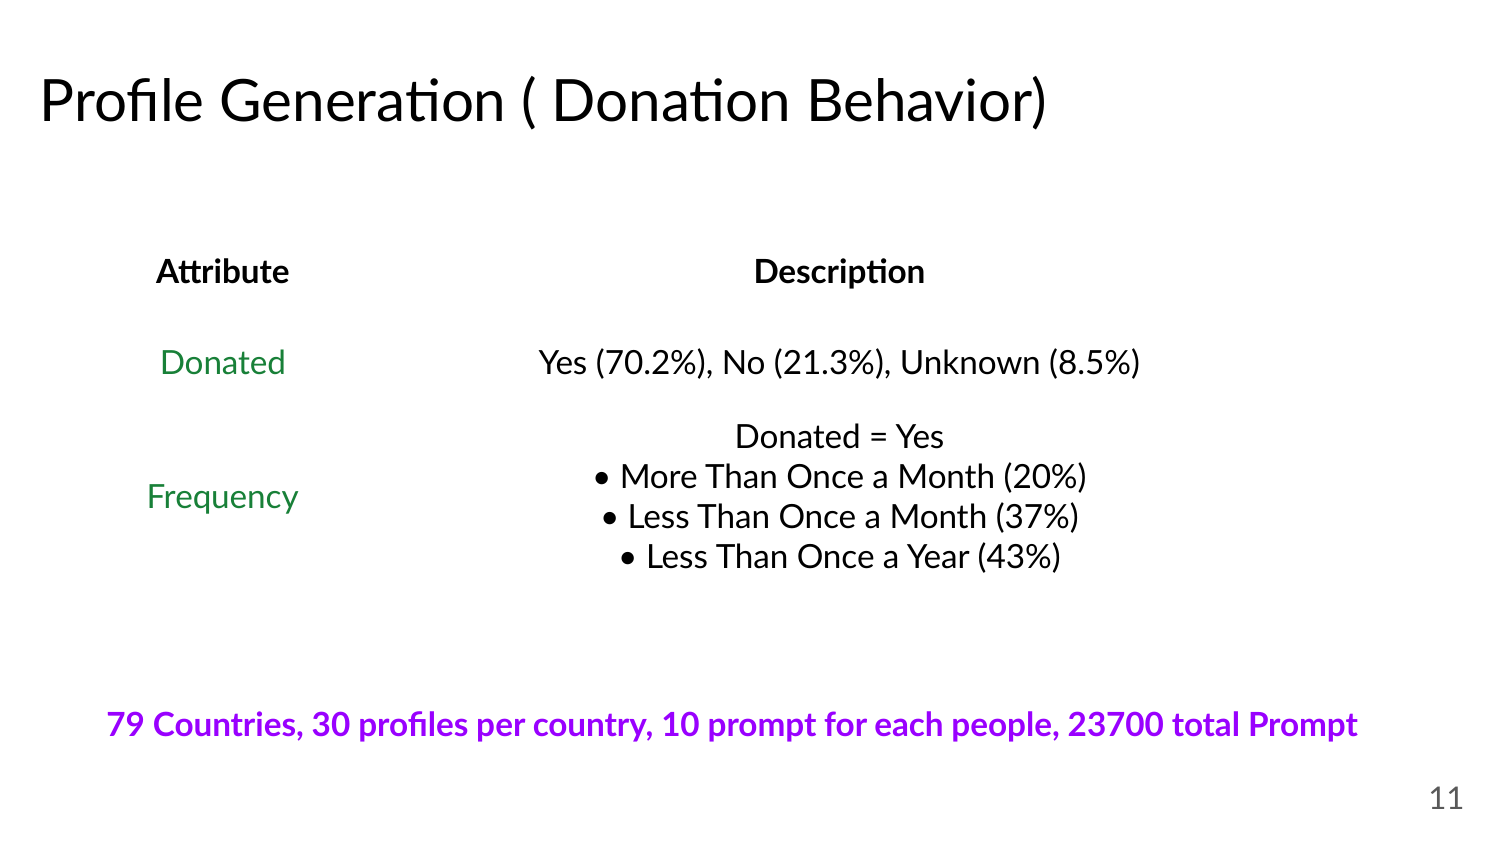

Profile Generation ( Donation Behavior)
| Attribute | Description |
| --- | --- |
| Donated | Yes (70.2%), No (21.3%), Unknown (8.5%) |
| Frequency | Donated = Yes • More Than Once a Month (20%) • Less Than Once a Month (37%) • Less Than Once a Year (43%) |
79 Countries, 30 profiles per country, 10 prompt for each people, 23700 total Prompt
11